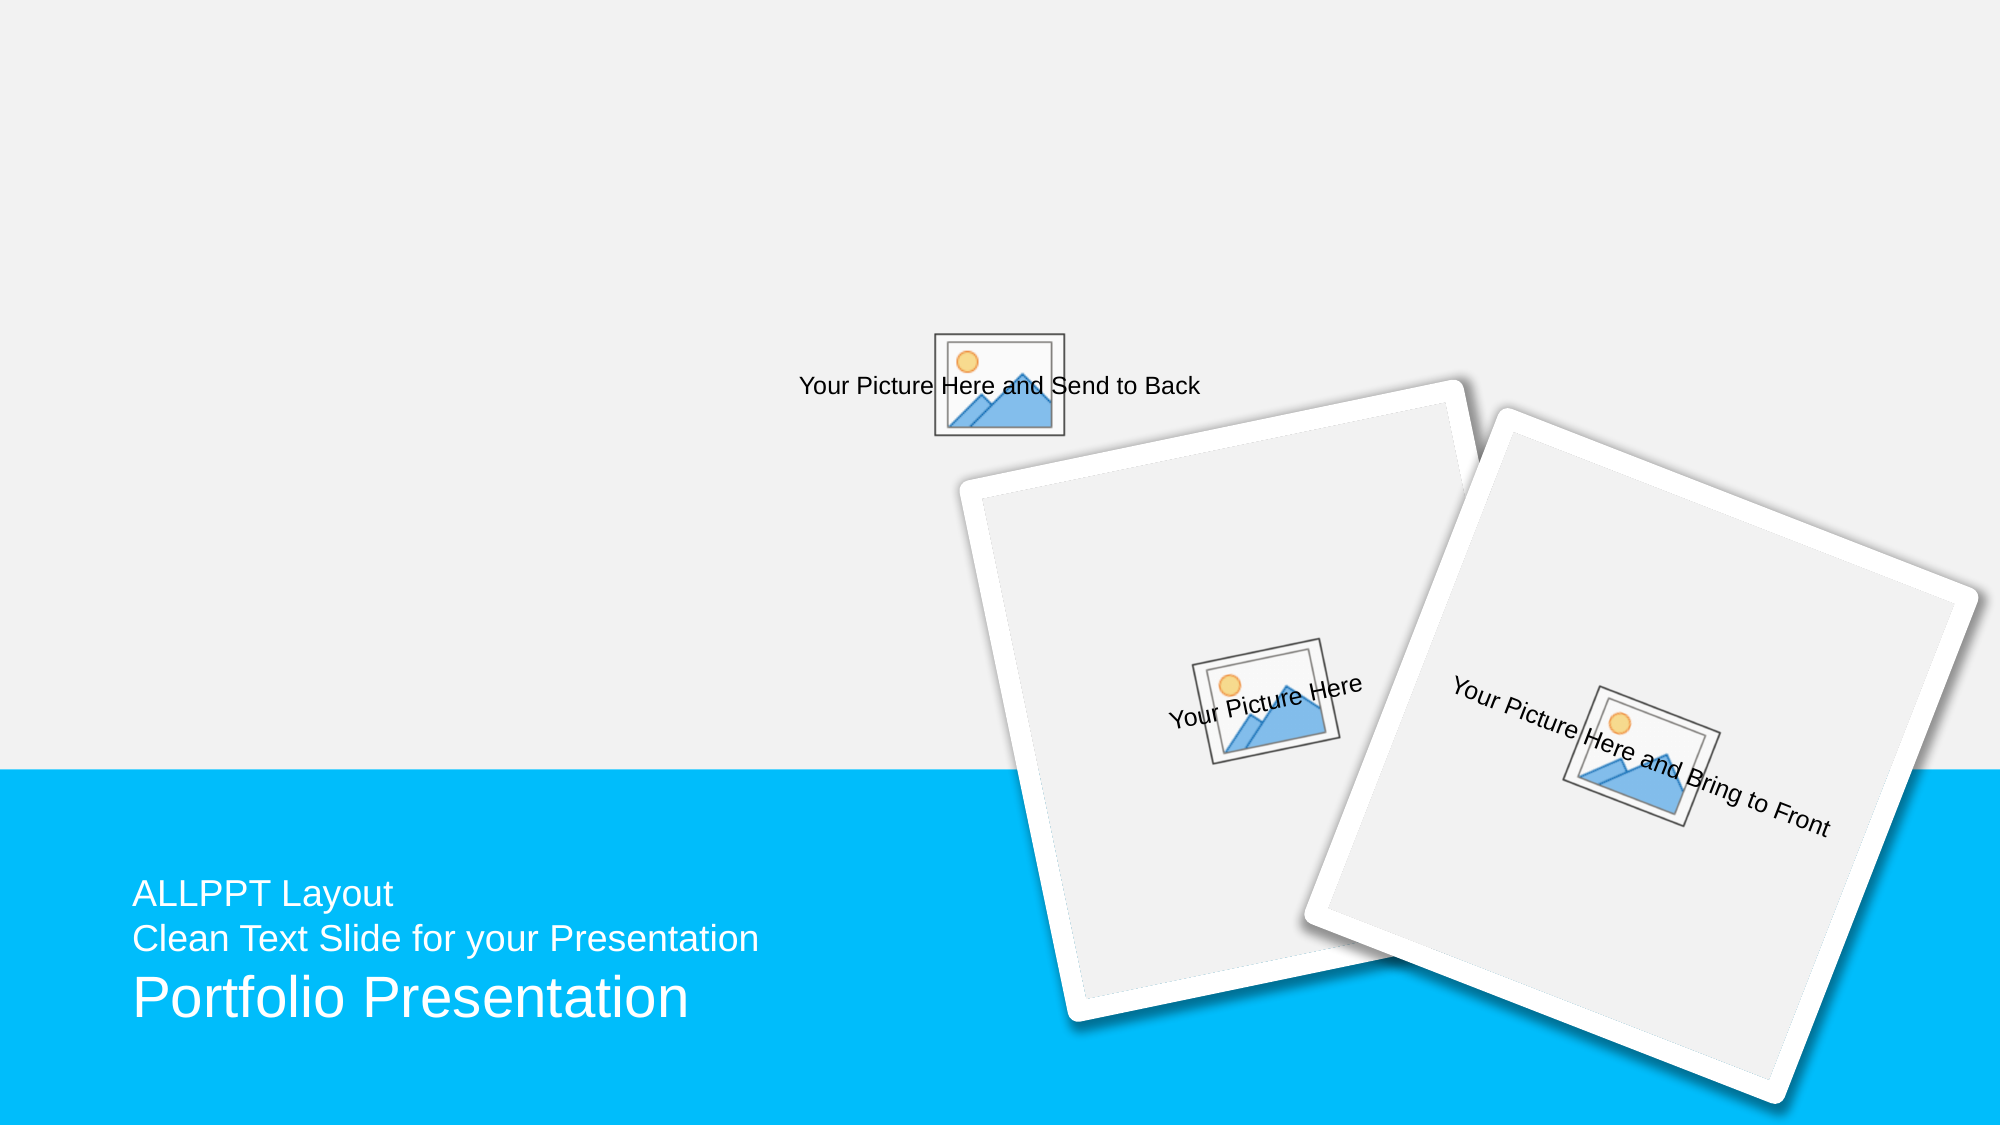

Awesome
Presentation

ALLPPT Layout
Clean Text Slide for your Presentation
Portfolio Presentation